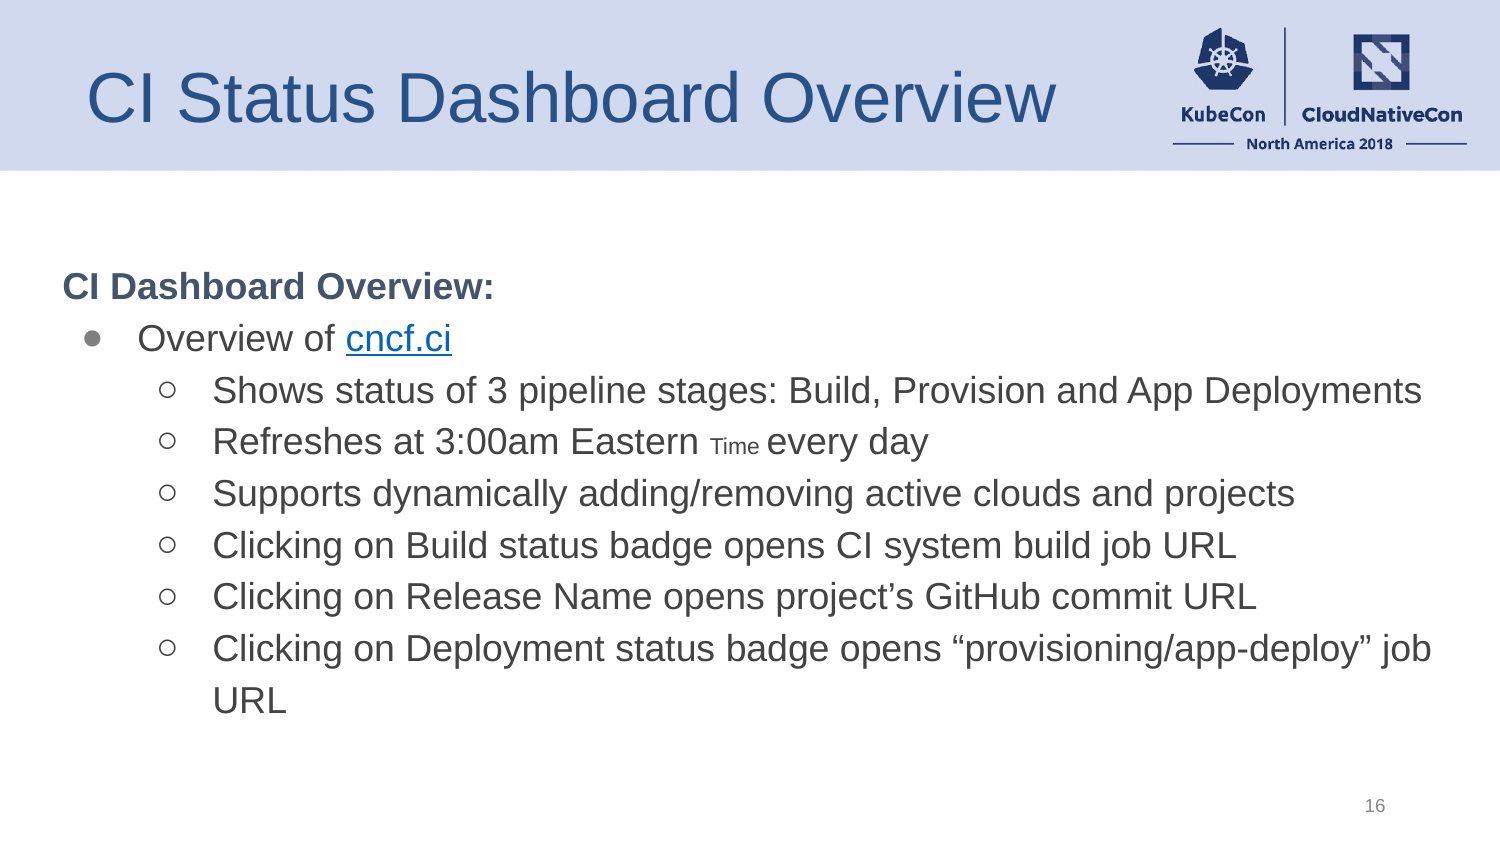

# CI Status Dashboard Overview
CI Dashboard Overview:
Overview of cncf.ci
Shows status of 3 pipeline stages: Build, Provision and App Deployments
Refreshes at 3:00am Eastern Time every day
Supports dynamically adding/removing active clouds and projects
Clicking on Build status badge opens CI system build job URL
Clicking on Release Name opens project’s GitHub commit URL
Clicking on Deployment status badge opens “provisioning/app-deploy” job URL

16